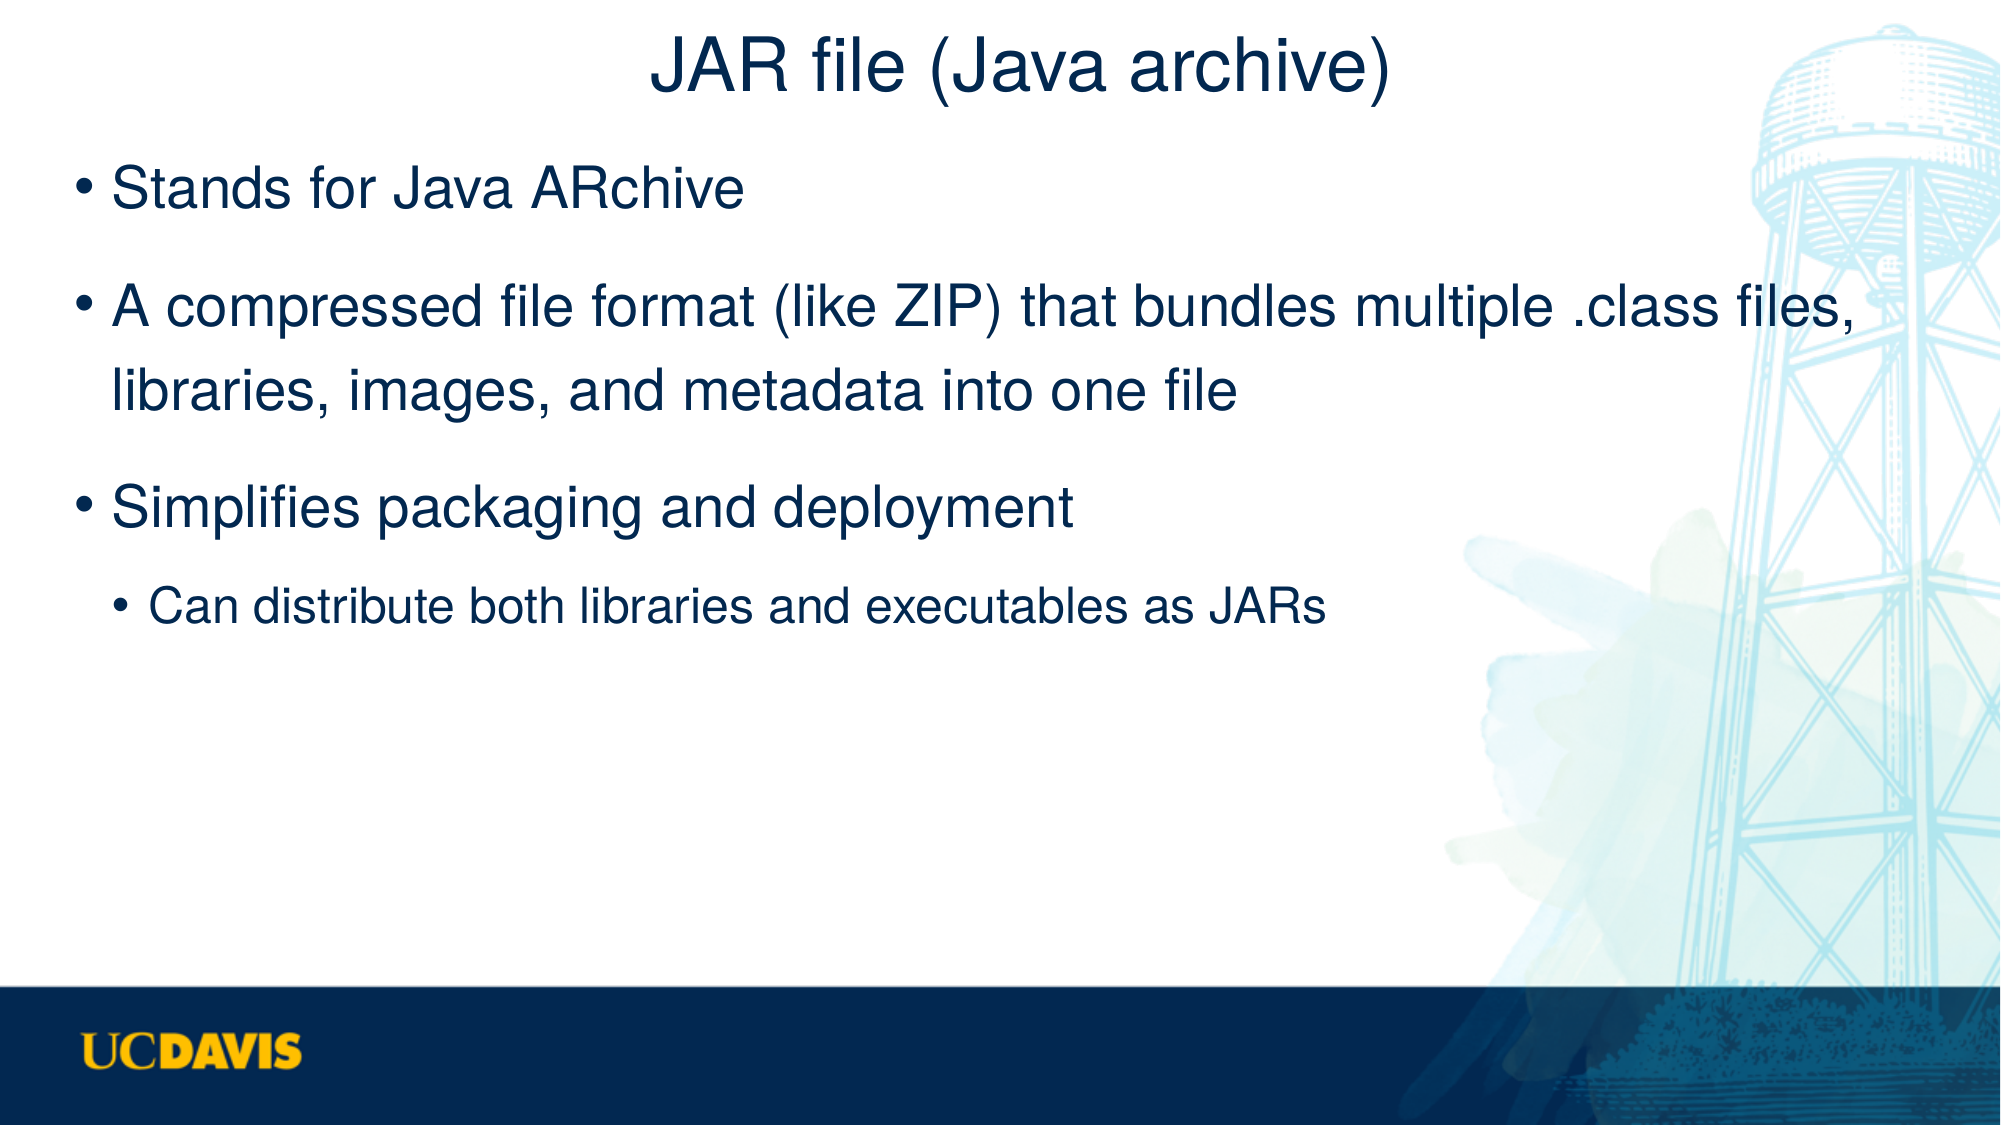

# JAR file (Java archive)
Stands for Java ARchive
A compressed file format (like ZIP) that bundles multiple .class files, libraries, images, and metadata into one file
Simplifies packaging and deployment
Can distribute both libraries and executables as JARs